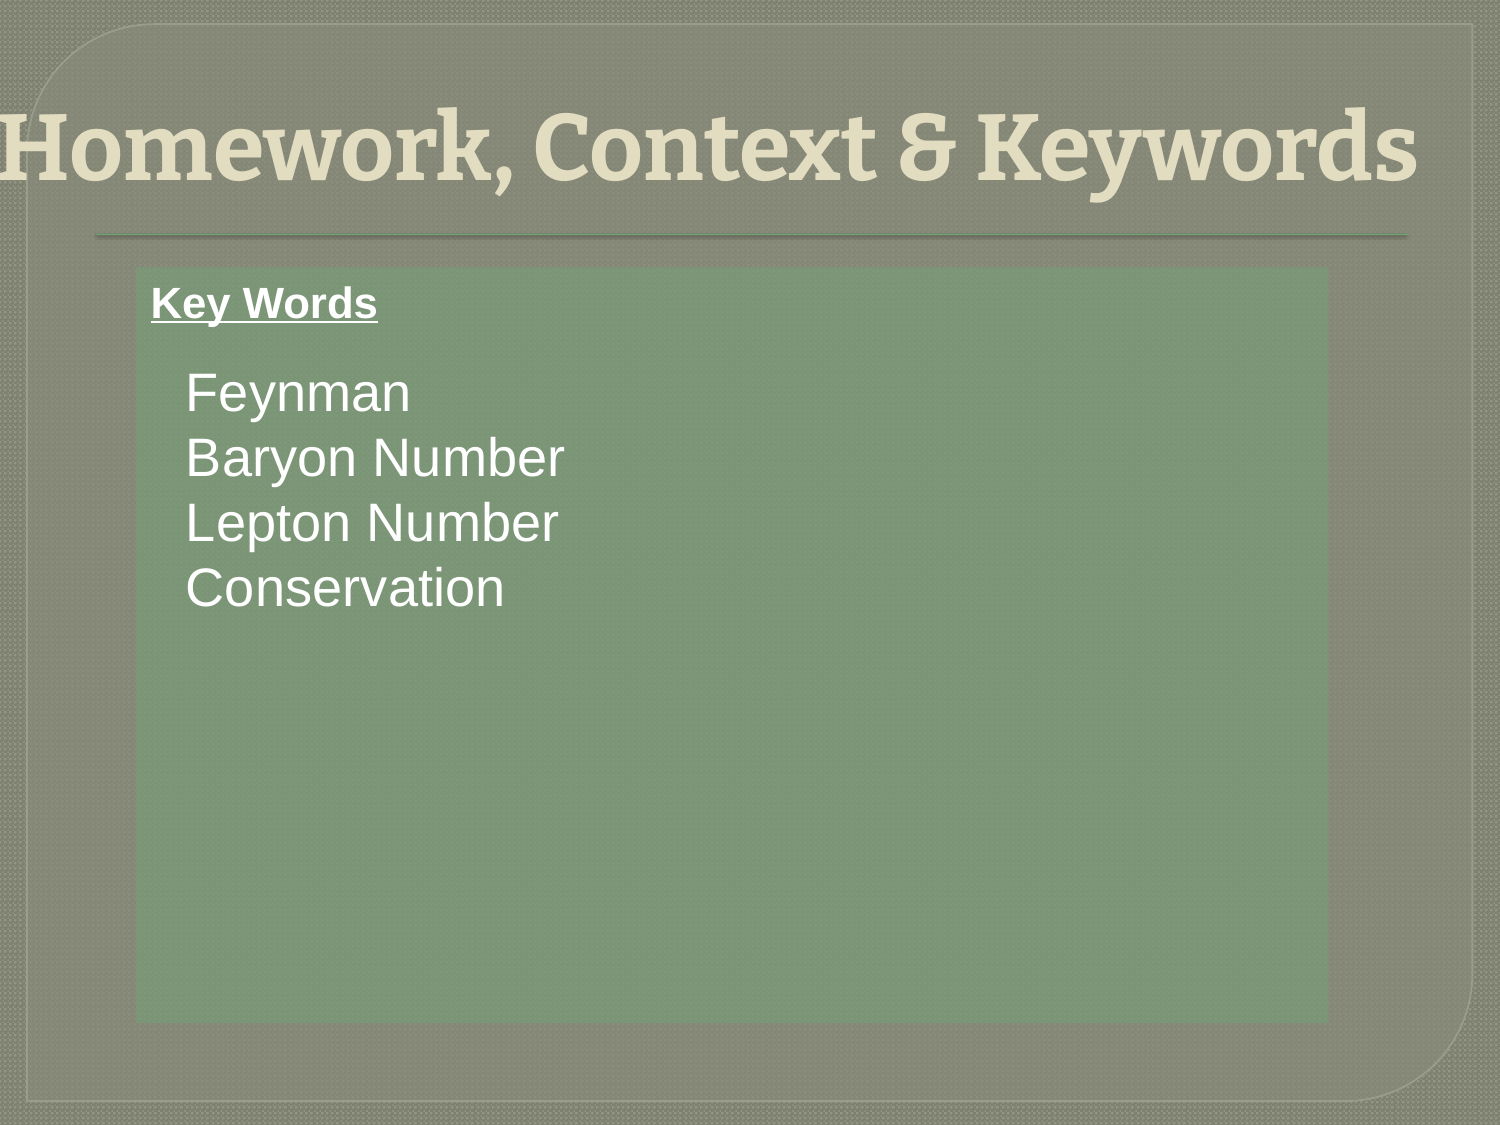

# Homework, Context & Keywords
Key Words

Feynman
Baryon Number
Lepton Number
Conservation